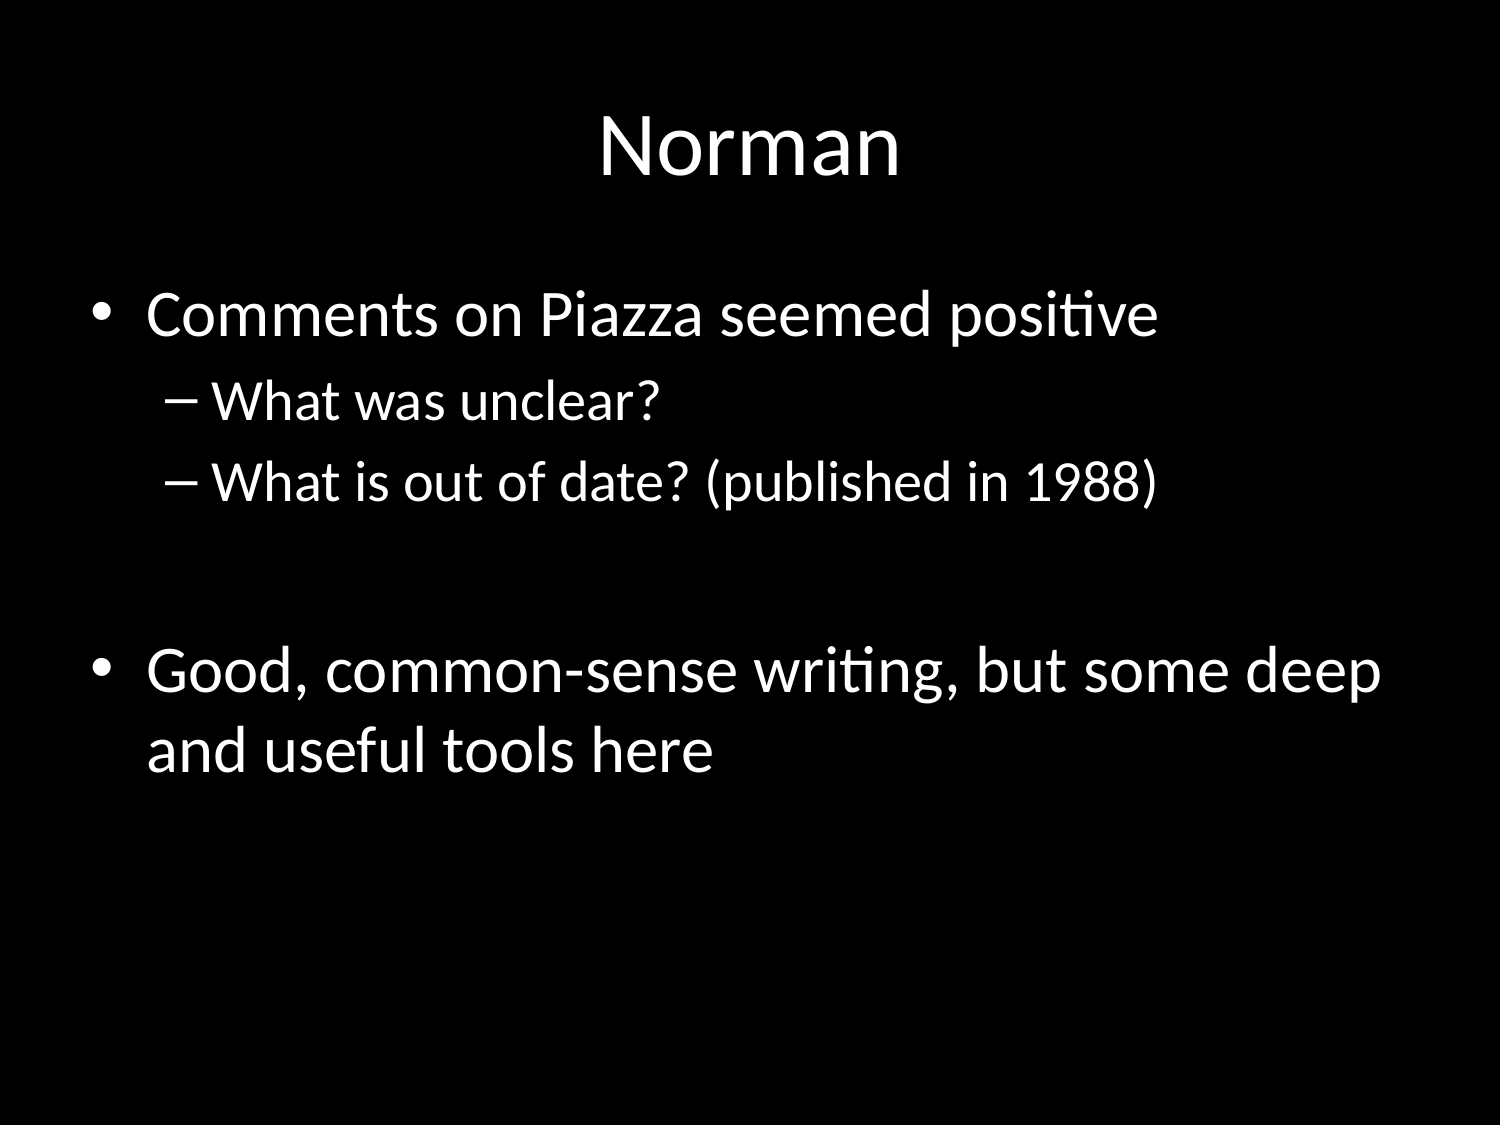

# Norman
Comments on Piazza seemed positive
What was unclear?
What is out of date? (published in 1988)

Good, common-sense writing, but some deep and useful tools here